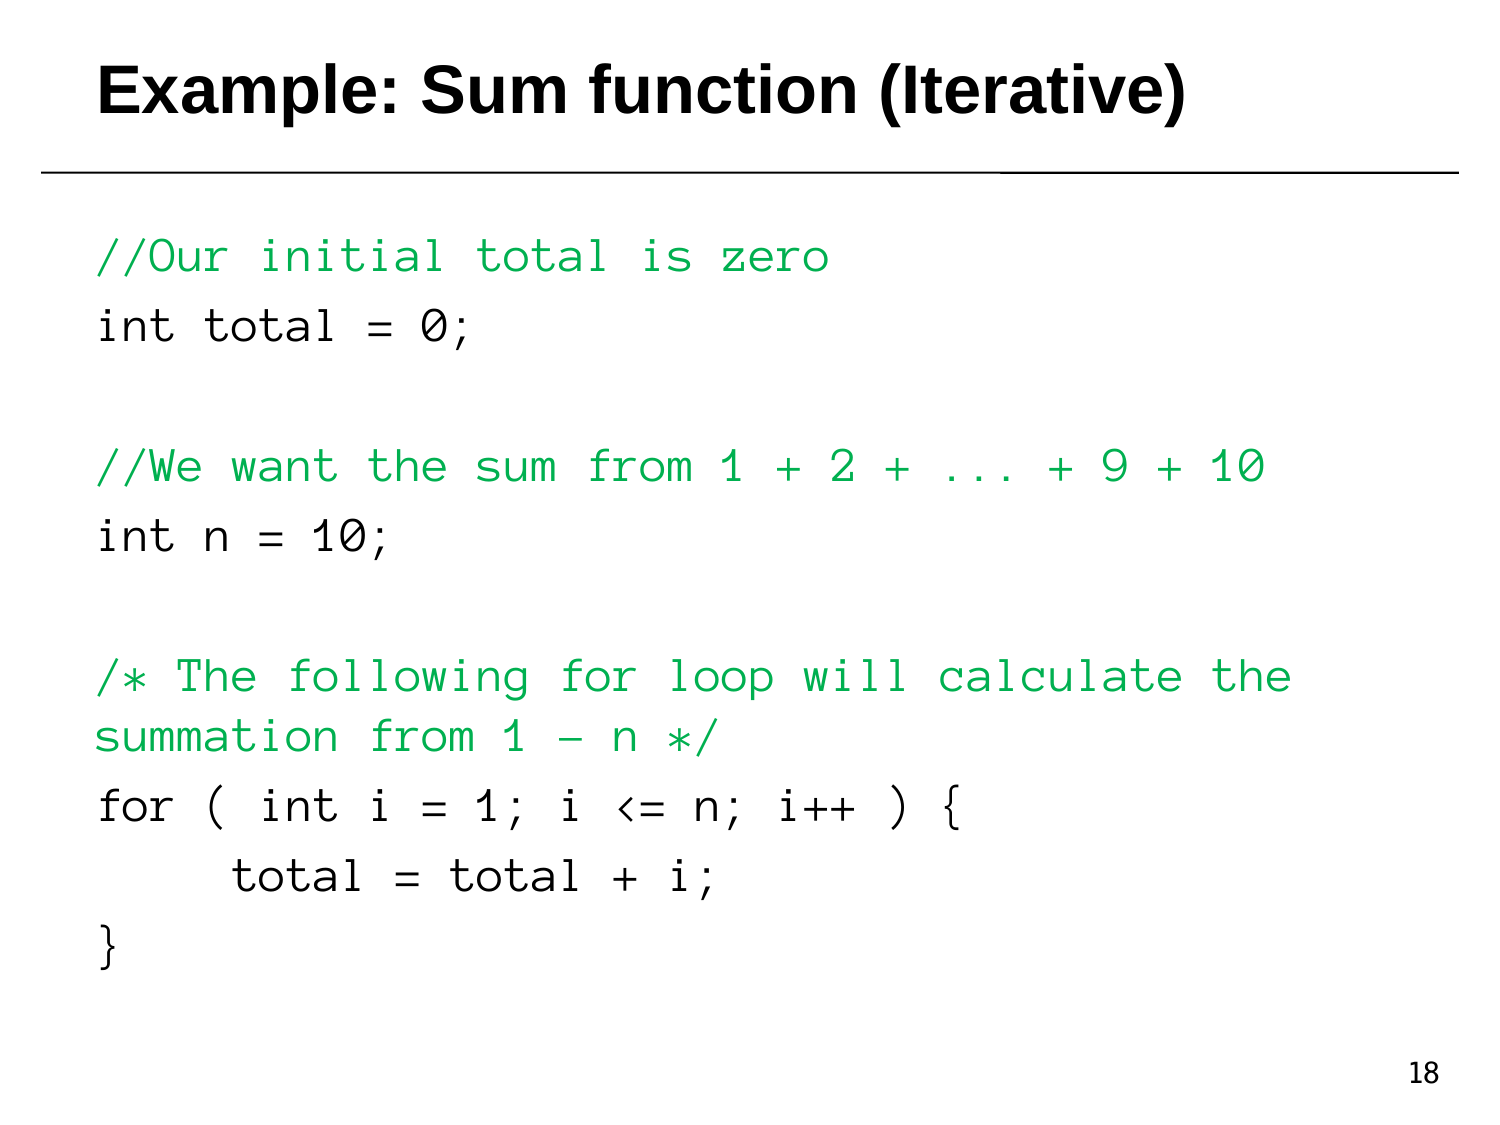

# Example: Sum function (Iterative)
//Our initial total is zero
int total = 0;

//We want the sum from 1 + 2 + ... + 9 + 10
int n = 10;

/* The following for loop will calculate the summation from 1 – n */
for ( int i = 1; i <= n; i++ ) {
     total = total + i;
}
18